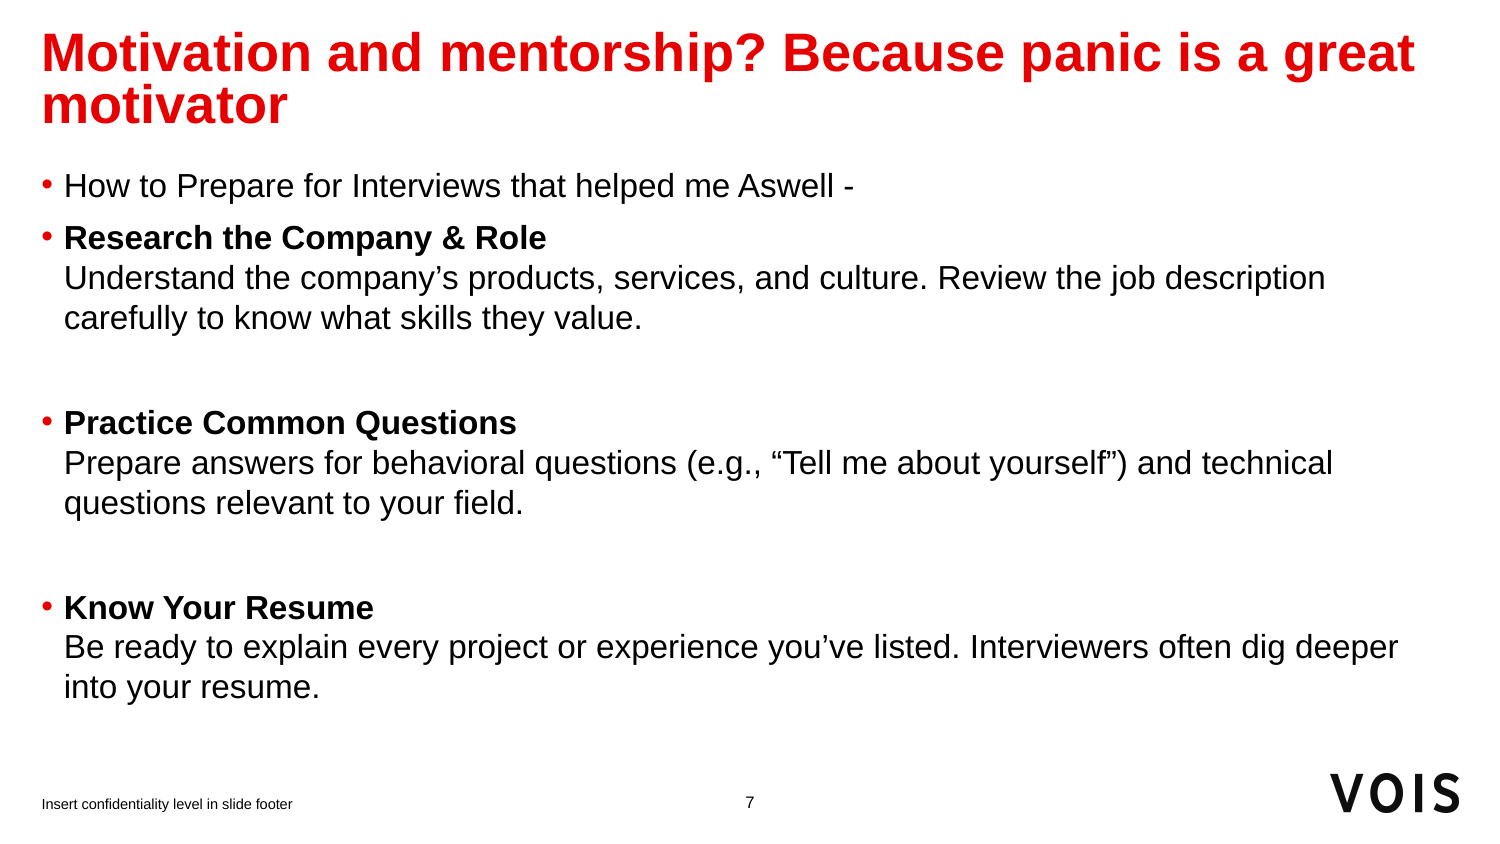

# Motivation and mentorship? Because panic is a great motivator
How to Prepare for Interviews that helped me Aswell -
Research the Company & Role
Understand the company’s products, services, and culture. Review the job description carefully to know what skills they value.

Practice Common Questions
Prepare answers for behavioral questions (e.g., “Tell me about yourself”) and technical questions relevant to your field.

Know Your Resume
Be ready to explain every project or experience you’ve listed. Interviewers often dig deeper into your resume.
Insert confidentiality level in slide footer
7